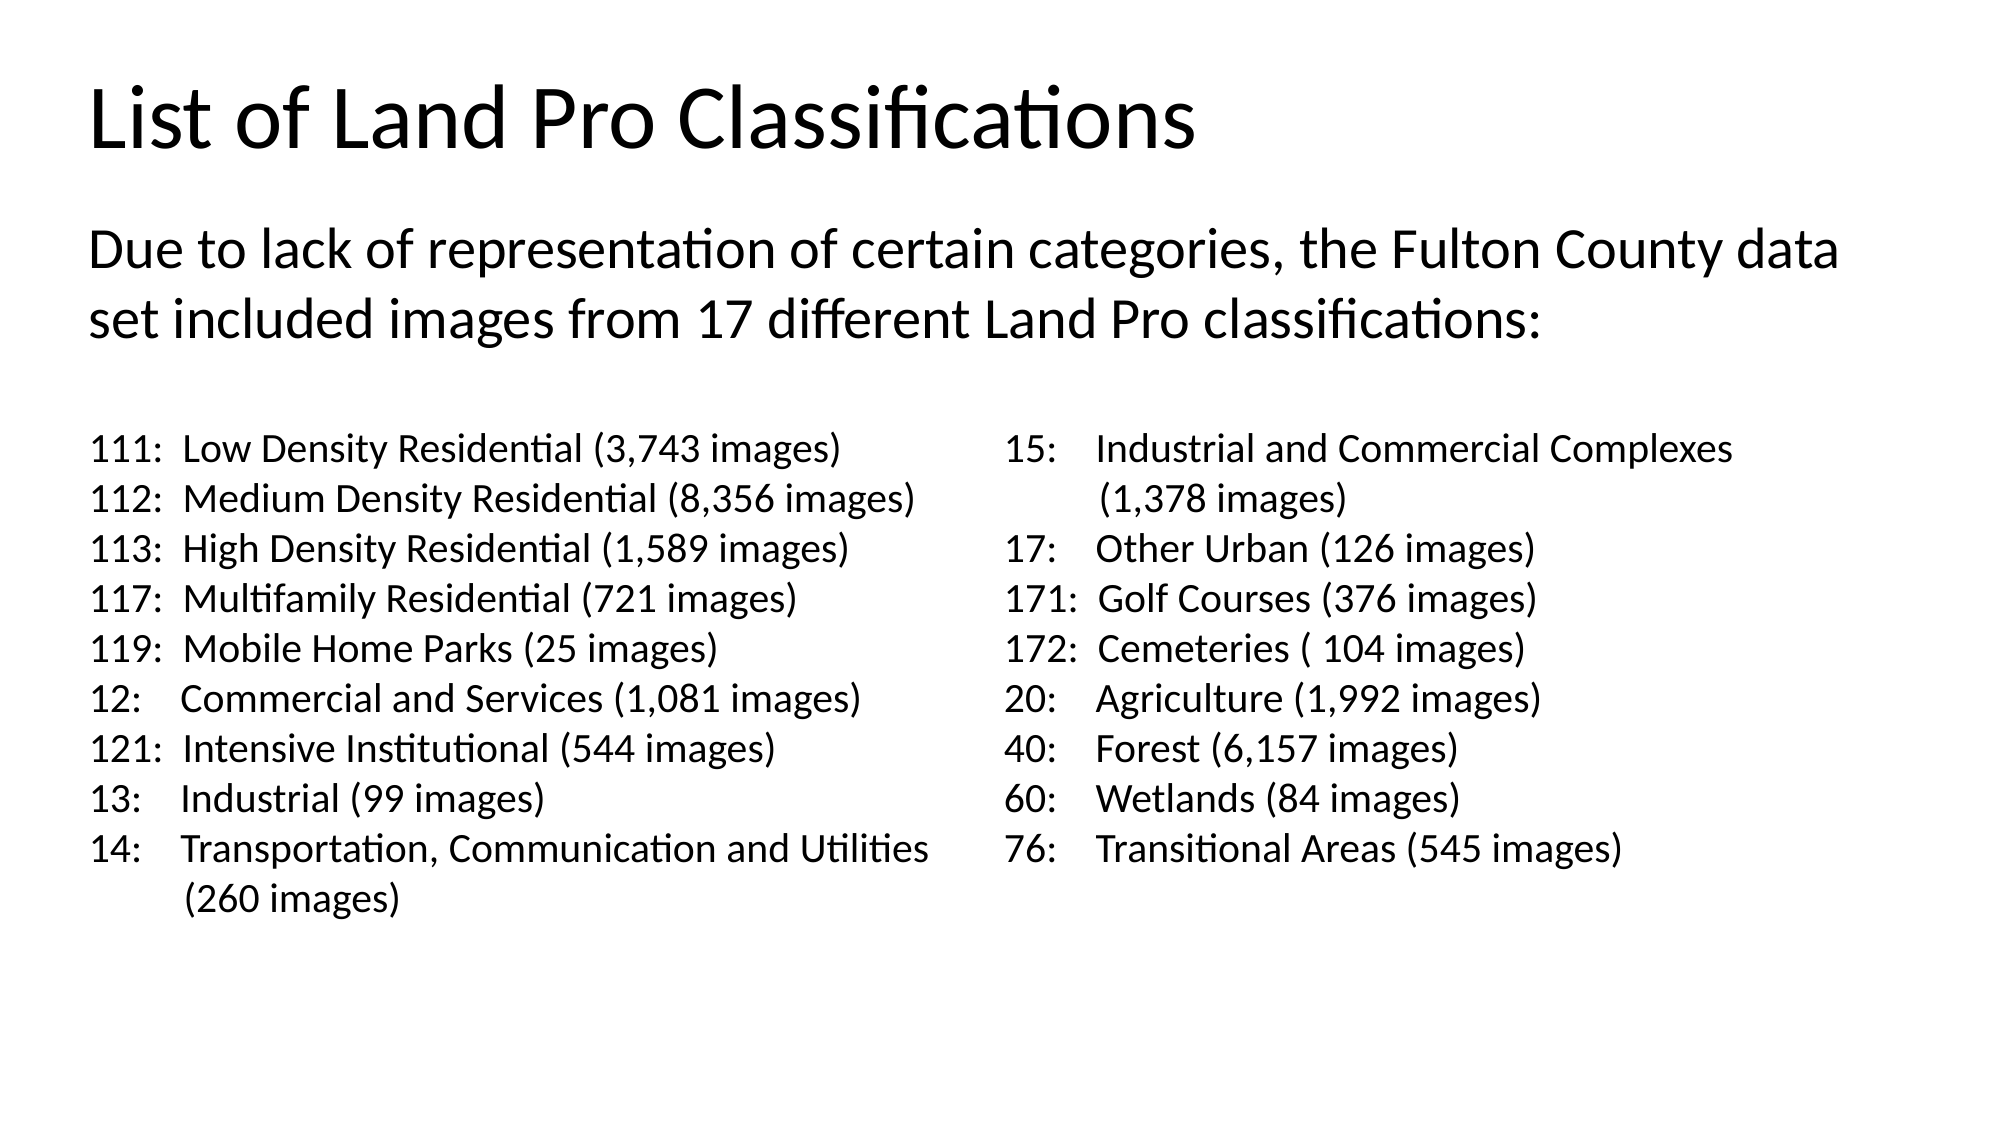

List of Land Pro Classifications
Due to lack of representation of certain categories, the Fulton County data set included images from 17 different Land Pro classifications:
111:  Low Density Residential (3,743 images)
112:  Medium Density Residential (8,356 images)
113:  High Density Residential (1,589 images)
117:  Multifamily Residential (721 images)
119:  Mobile Home Parks (25 images)
12:    Commercial and Services (1,081 images)
121:  Intensive Institutional (544 images)
13:    Industrial (99 images)
14:    Transportation, Communication and Utilities
          (260 images)

15:    Industrial and Commercial Complexes
          (1,378 images)
17:    Other Urban (126 images)
171:  Golf Courses (376 images)
172:  Cemeteries ( 104 images)
20:    Agriculture (1,992 images)
40:    Forest (6,157 images)
60:    Wetlands (84 images)
76:    Transitional Areas (545 images)